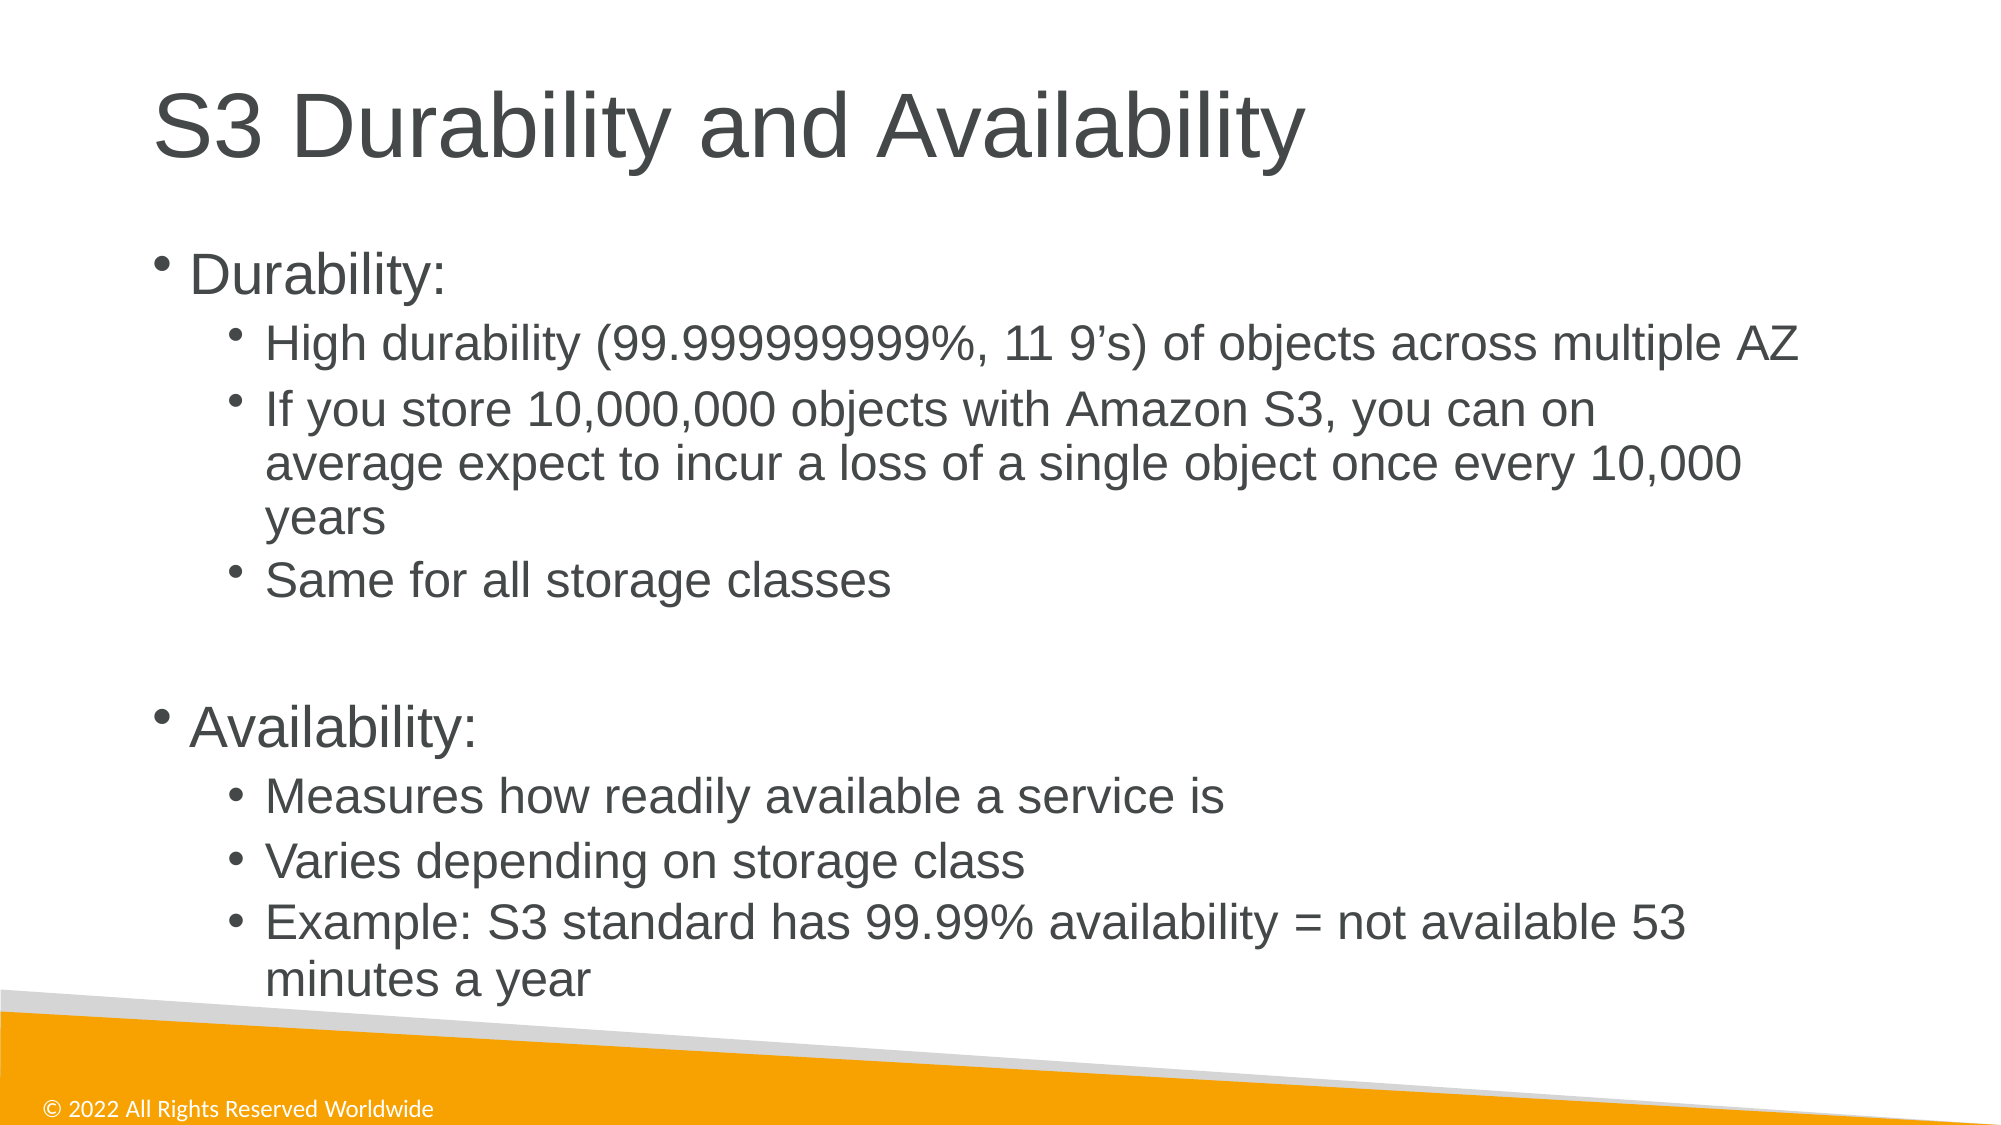

# S3 Durability and Availability
Durability:
High durability (99.999999999%, 11 9’s) of objects across multiple AZ
If you store 10,000,000 objects with Amazon S3, you can on average expect to incur a loss of a single object once every 10,000 years
Same for all storage classes

Availability:
Measures how readily available a service is
Varies depending on storage class
Example: S3 standard has 99.99% availability = not available 53
minutes a year
© 2022 All Rights Reserved Worldwide